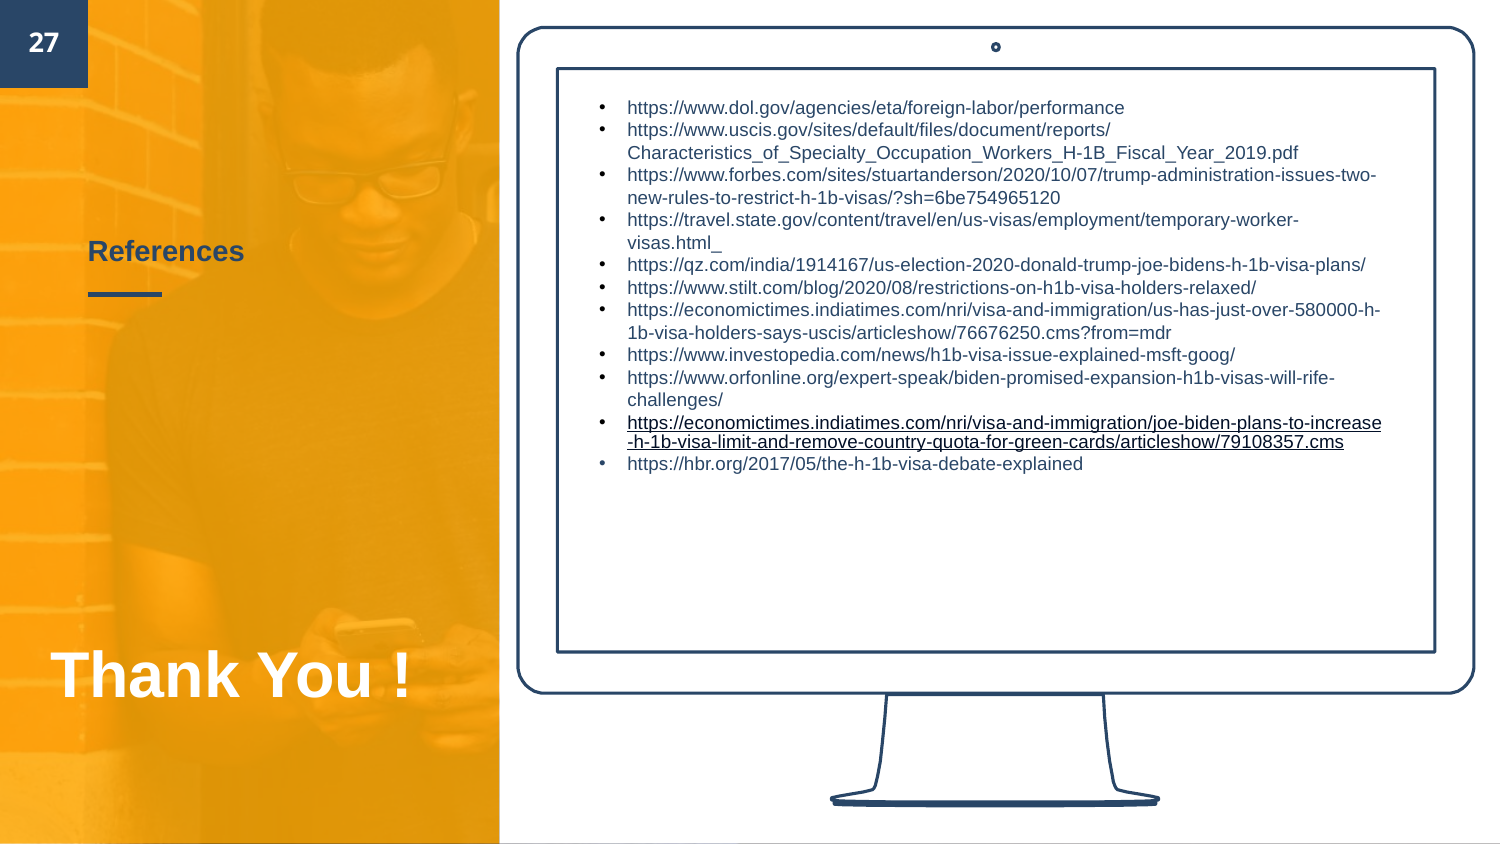

27

https://www.dol.gov/agencies/eta/foreign-labor/performance
https://www.uscis.gov/sites/default/files/document/reports/Characteristics_of_Specialty_Occupation_Workers_H-1B_Fiscal_Year_2019.pdf
https://www.forbes.com/sites/stuartanderson/2020/10/07/trump-administration-issues-two-new-rules-to-restrict-h-1b-visas/?sh=6be754965120
https://travel.state.gov/content/travel/en/us-visas/employment/temporary-worker-visas.html_
https://qz.com/india/1914167/us-election-2020-donald-trump-joe-bidens-h-1b-visa-plans/
https://www.stilt.com/blog/2020/08/restrictions-on-h1b-visa-holders-relaxed/
https://economictimes.indiatimes.com/nri/visa-and-immigration/us-has-just-over-580000-h-1b-visa-holders-says-uscis/articleshow/76676250.cms?from=mdr
https://www.investopedia.com/news/h1b-visa-issue-explained-msft-goog/
https://www.orfonline.org/expert-speak/biden-promised-expansion-h1b-visas-will-rife-challenges/
https://economictimes.indiatimes.com/nri/visa-and-immigration/joe-biden-plans-to-increase-h-1b-visa-limit-and-remove-country-quota-for-green-cards/articleshow/79108357.cms
https://hbr.org/2017/05/the-h-1b-visa-debate-explained

# References
Thank You !